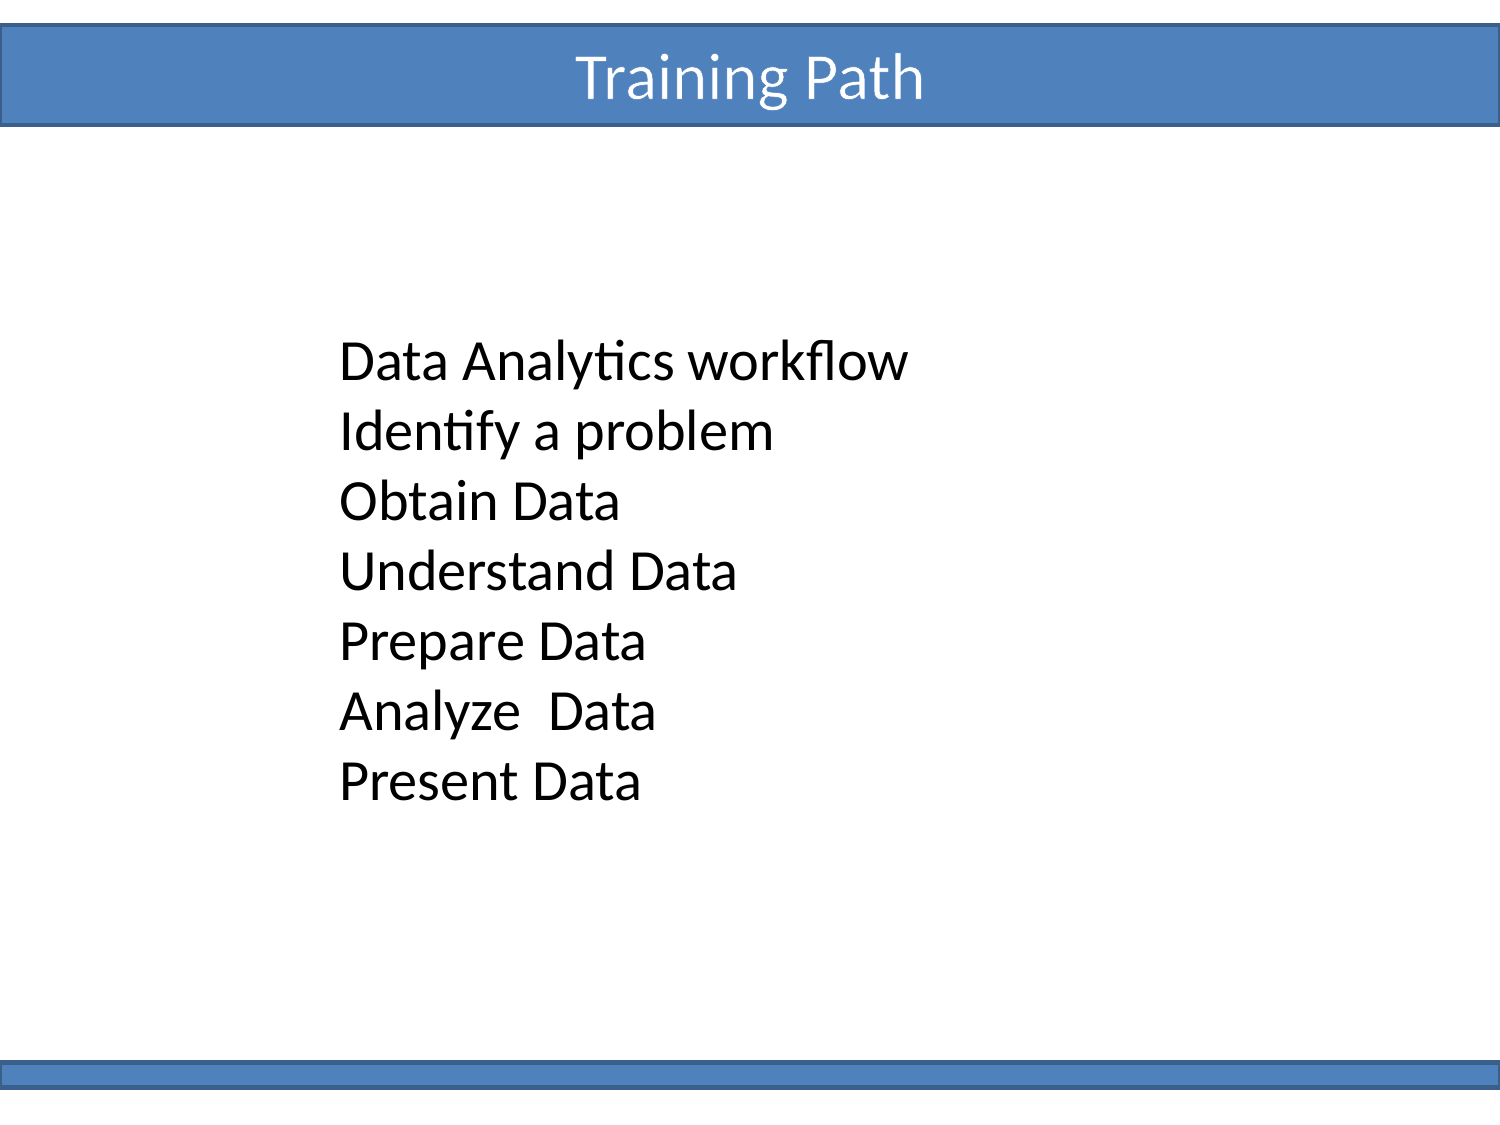

Training Path

Data Analytics workflow
Identify a problem
Obtain Data
Understand Data
Prepare Data
Analyze  Data
Present Data